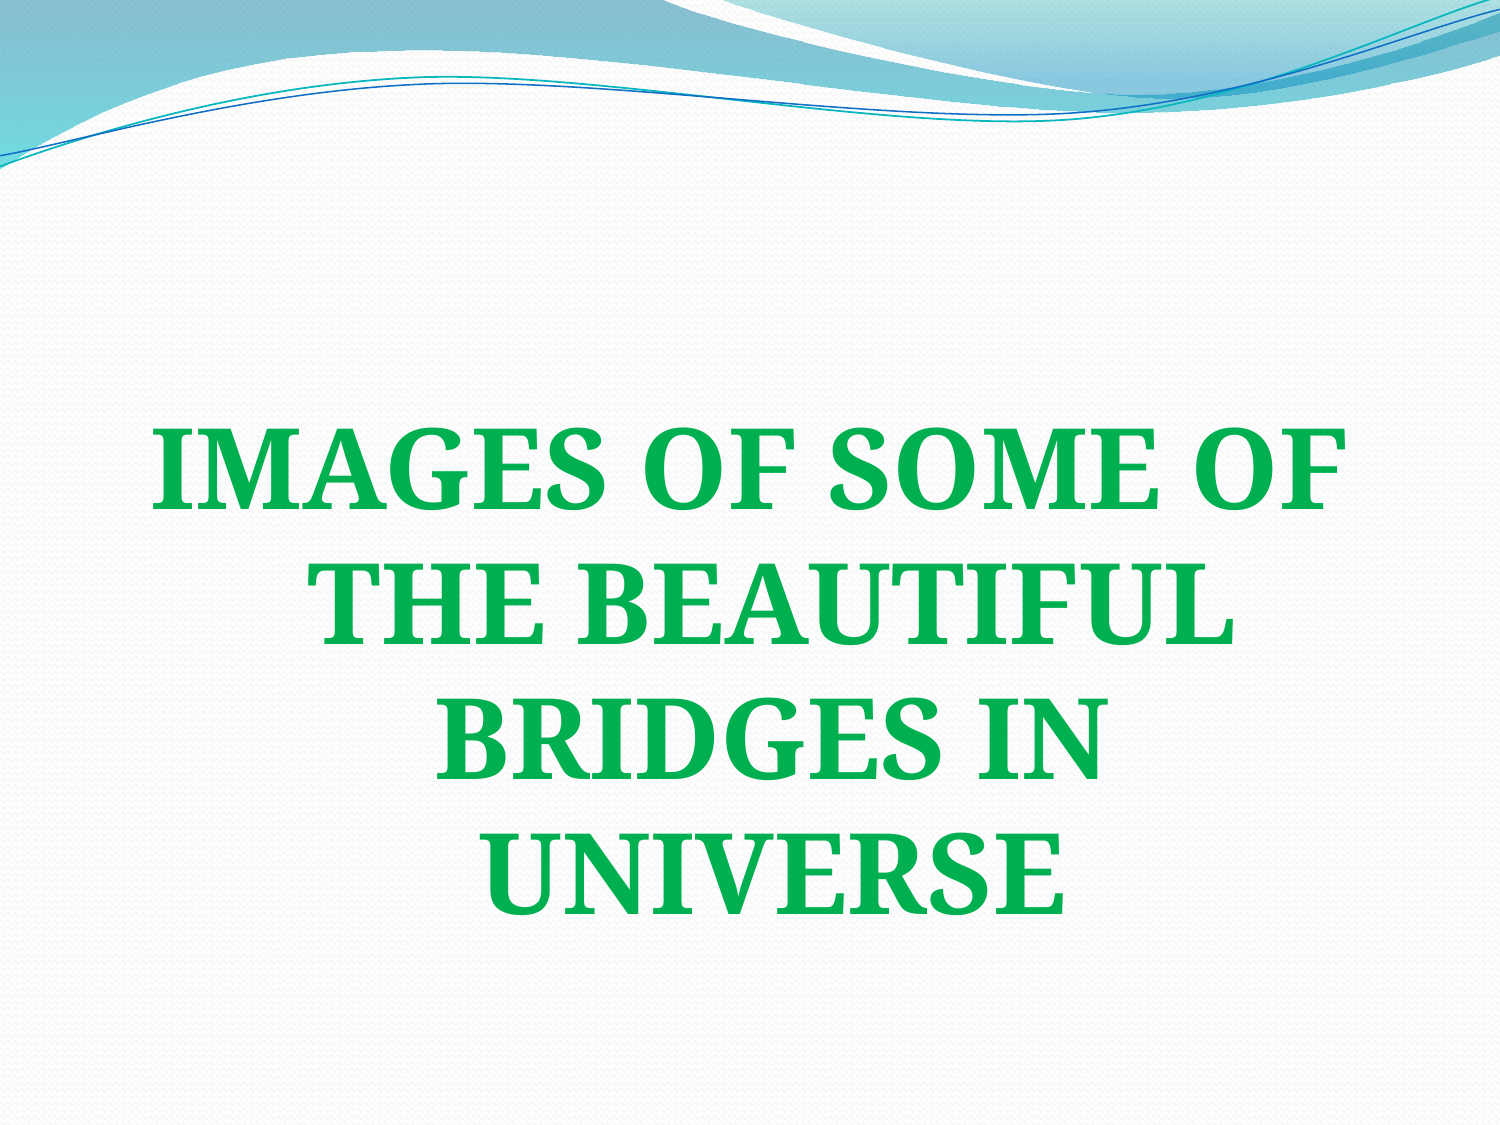

IMAGES OF SOME OF THE BEAUTIFUL BRIDGES IN UNIVERSE